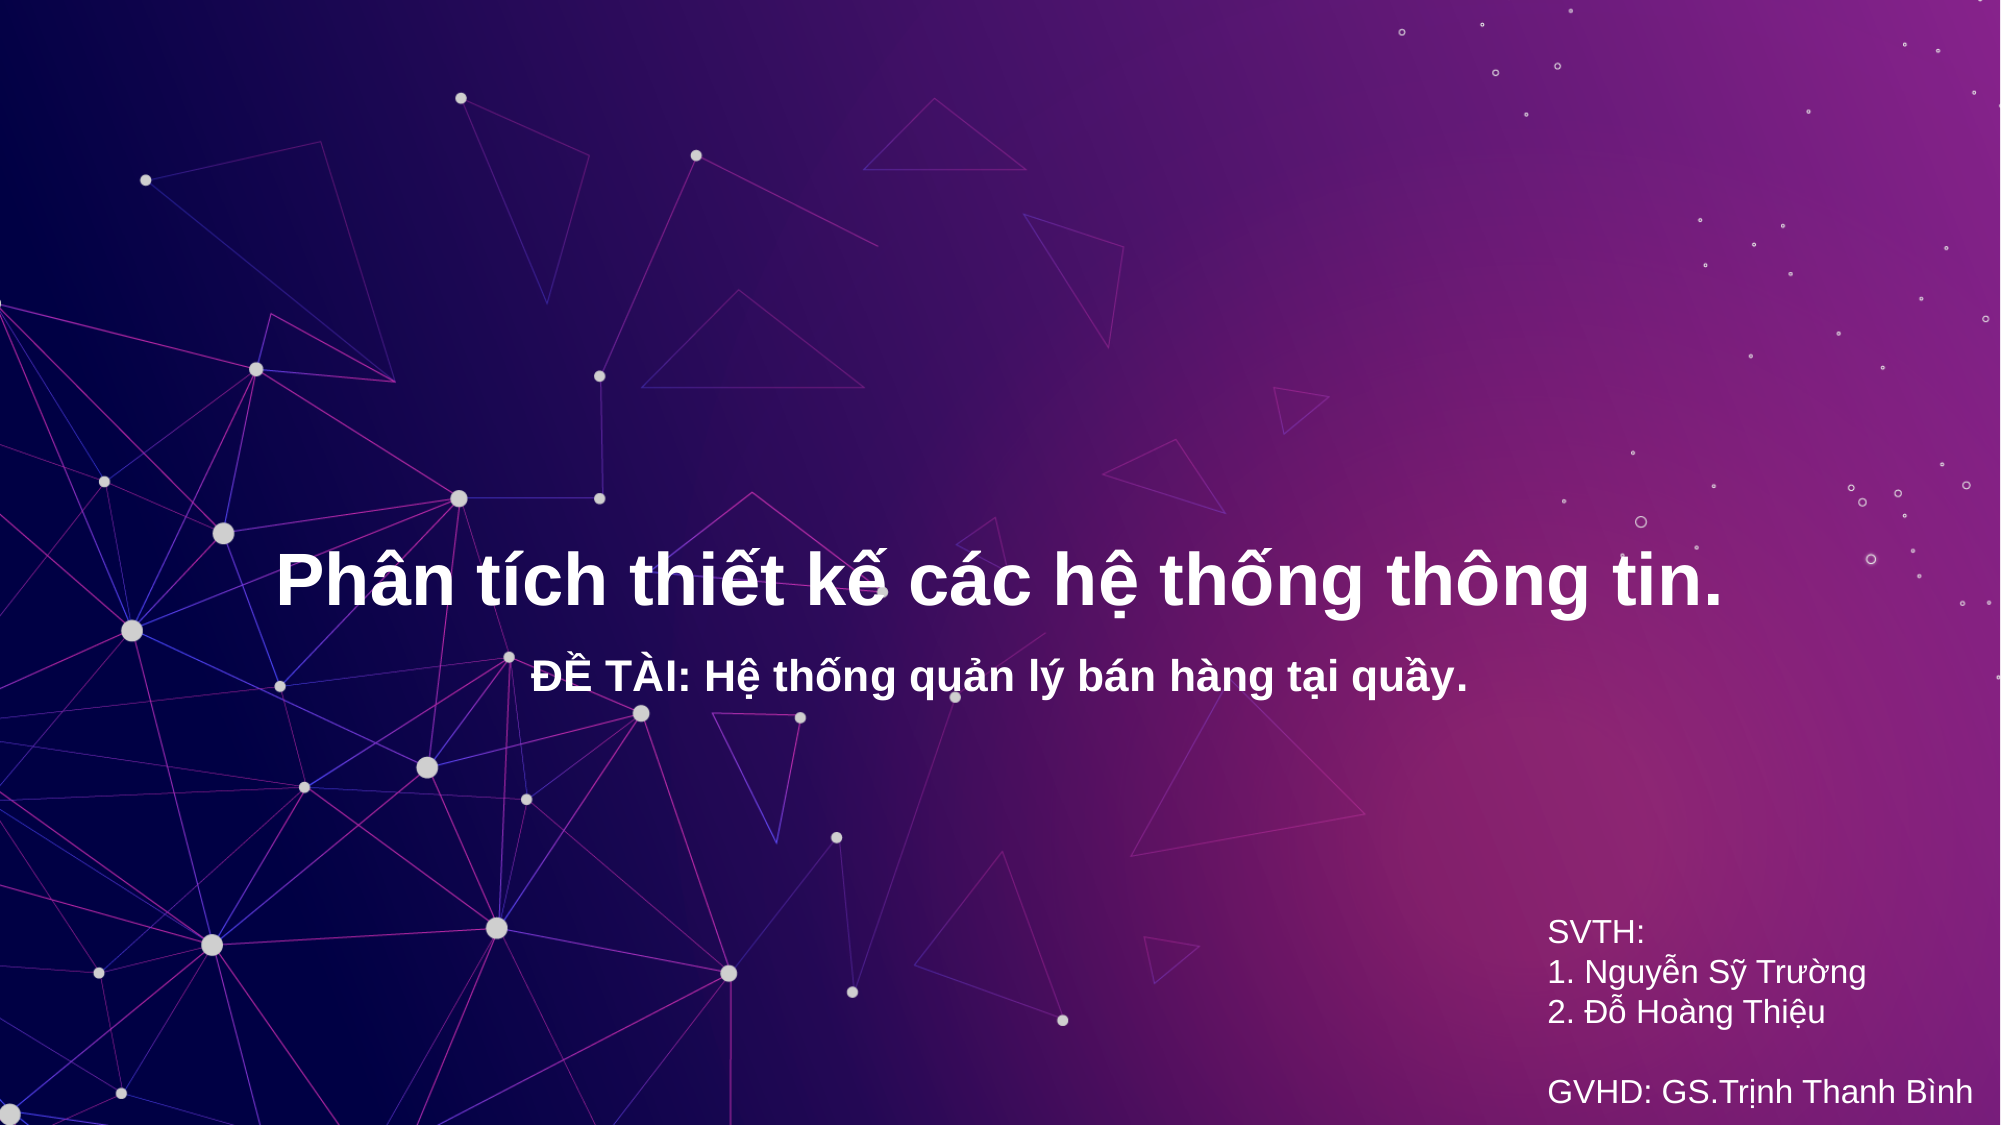

# Phân tích thiết kế các hệ thống thông tin. ĐỀ TÀI: Hệ thống quản lý bán hàng tại quầy.
SVTH:
1. Nguyễn Sỹ Trường
2. Đỗ Hoàng Thiệu
GVHD: GS.Trịnh Thanh Bình